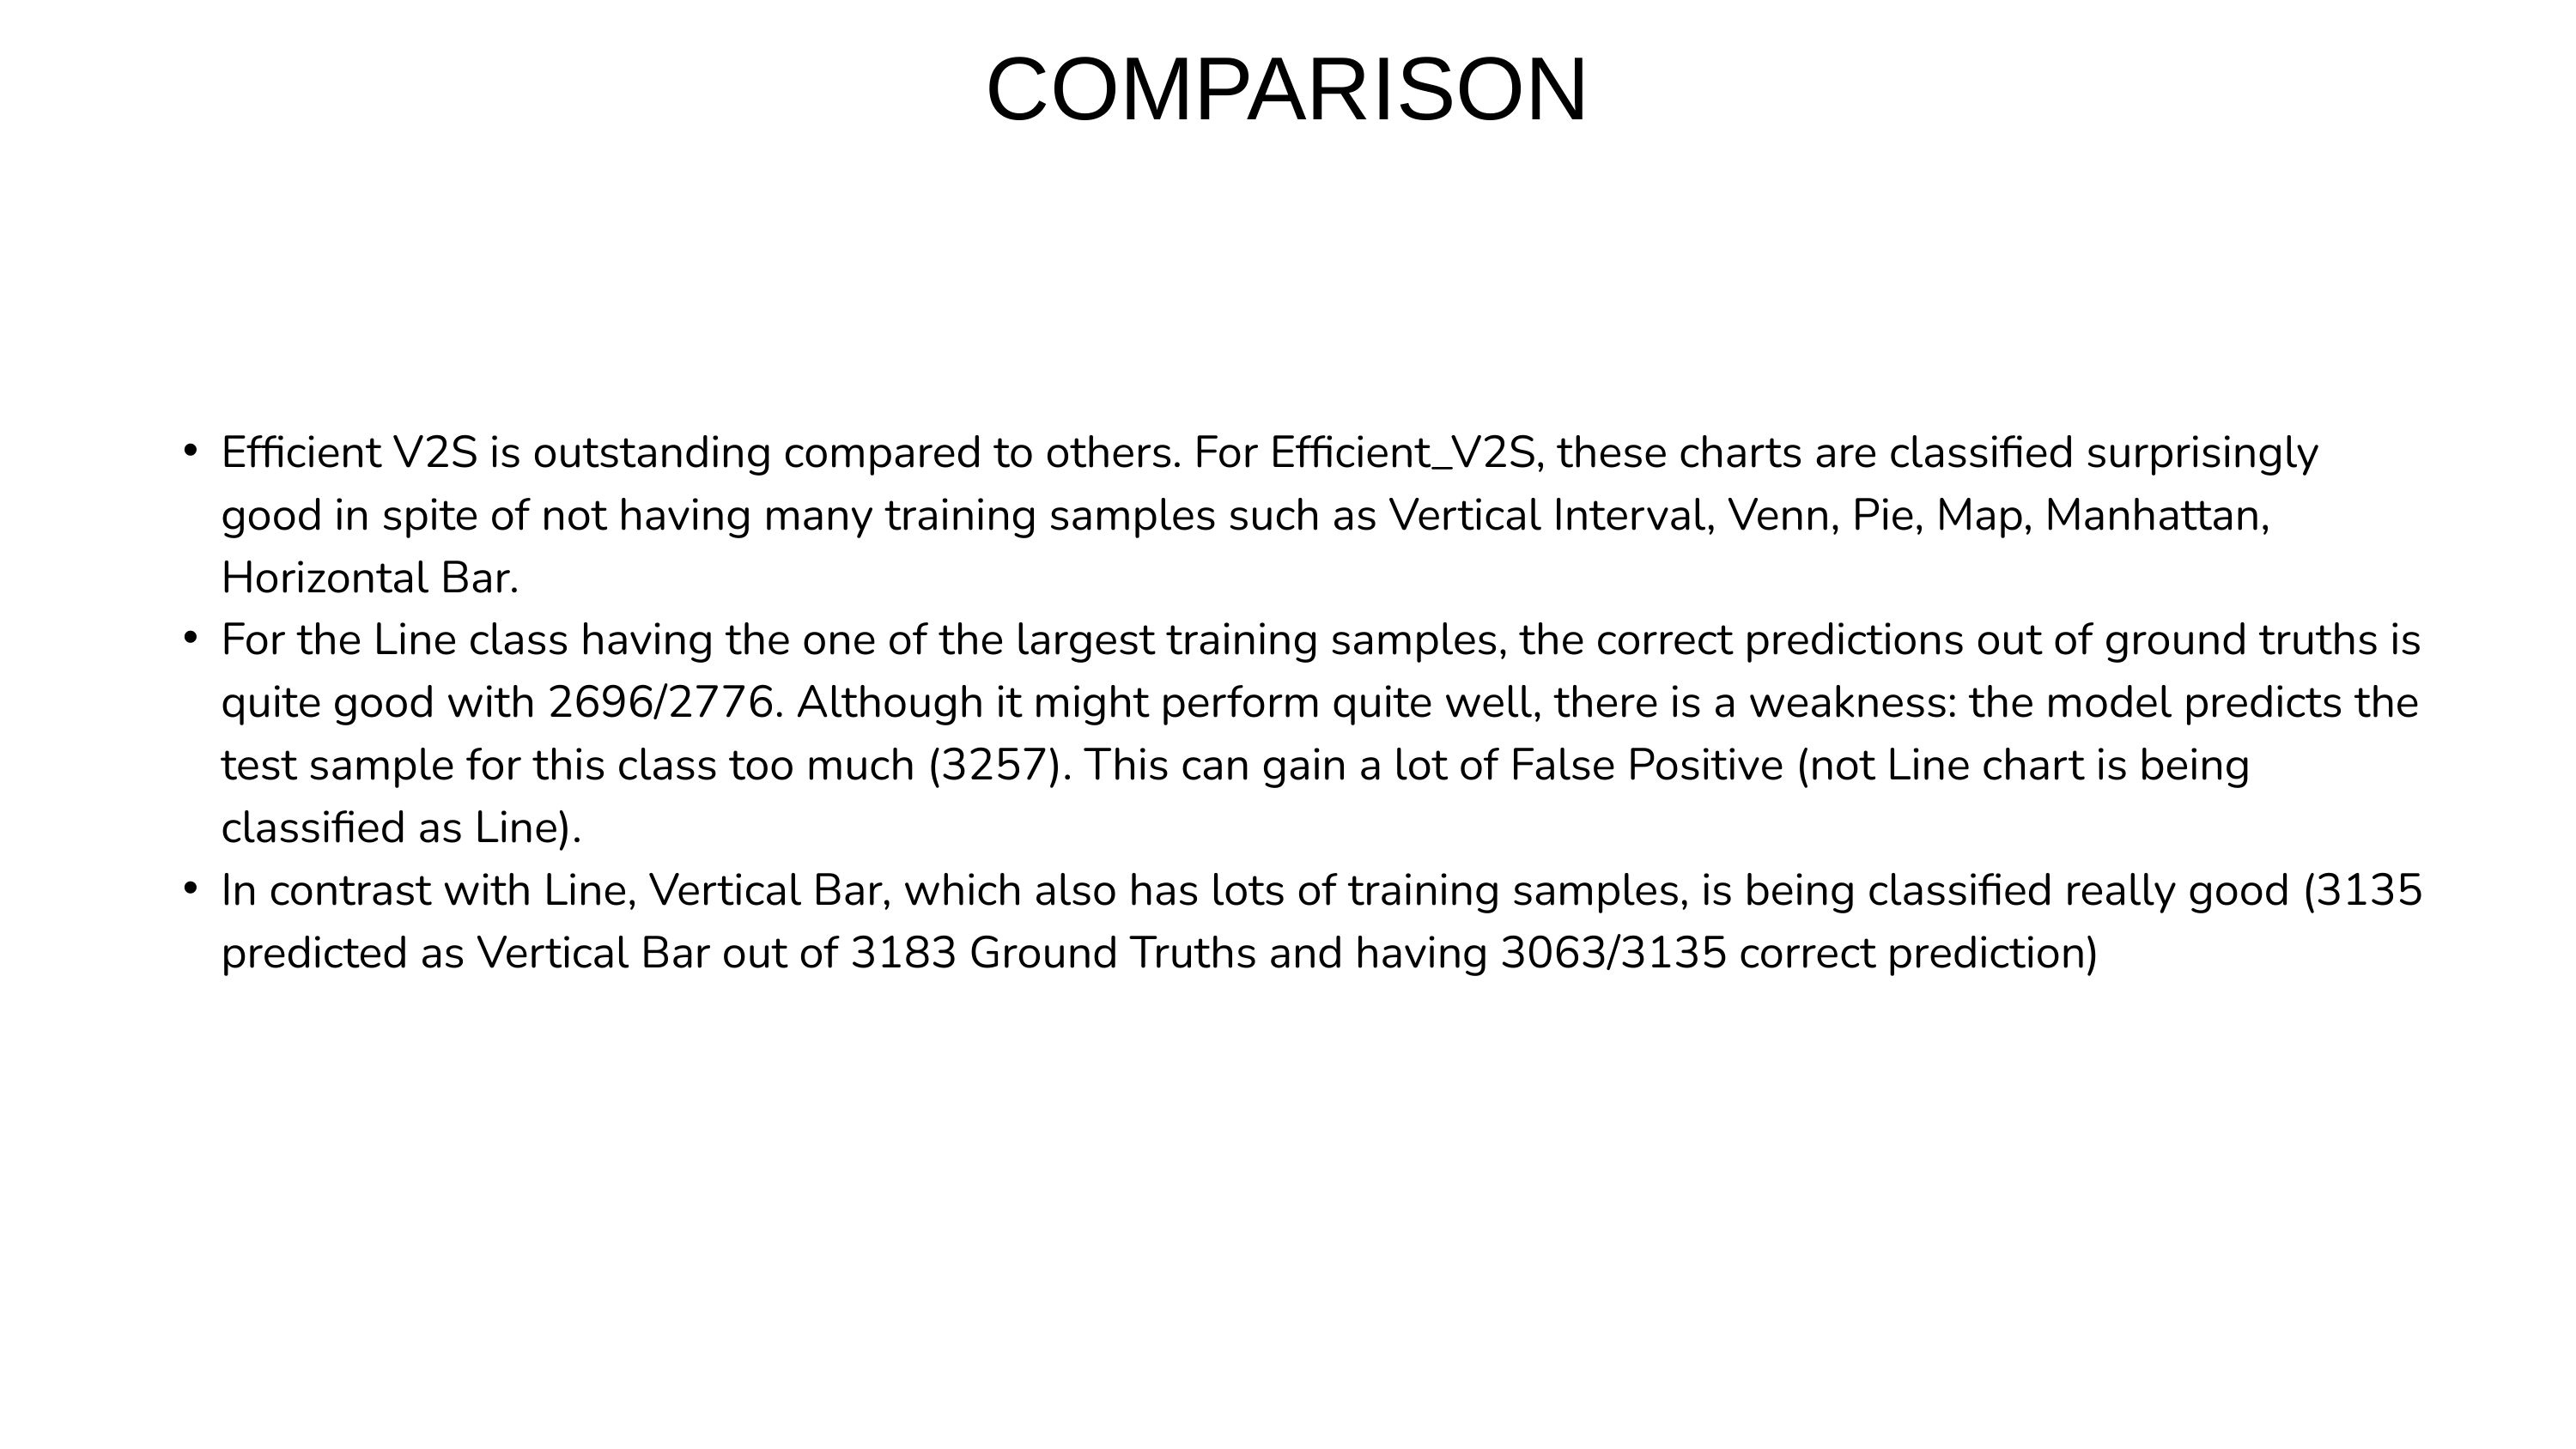

COMPARISON
Efficient V2S is outstanding compared to others. For Efficient_V2S, these charts are classified surprisingly good in spite of not having many training samples such as Vertical Interval, Venn, Pie, Map, Manhattan, Horizontal Bar.
For the Line class having the one of the largest training samples, the correct predictions out of ground truths is quite good with 2696/2776. Although it might perform quite well, there is a weakness: the model predicts the test sample for this class too much (3257). This can gain a lot of False Positive (not Line chart is being classified as Line).
In contrast with Line, Vertical Bar, which also has lots of training samples, is being classified really good (3135 predicted as Vertical Bar out of 3183 Ground Truths and having 3063/3135 correct prediction)